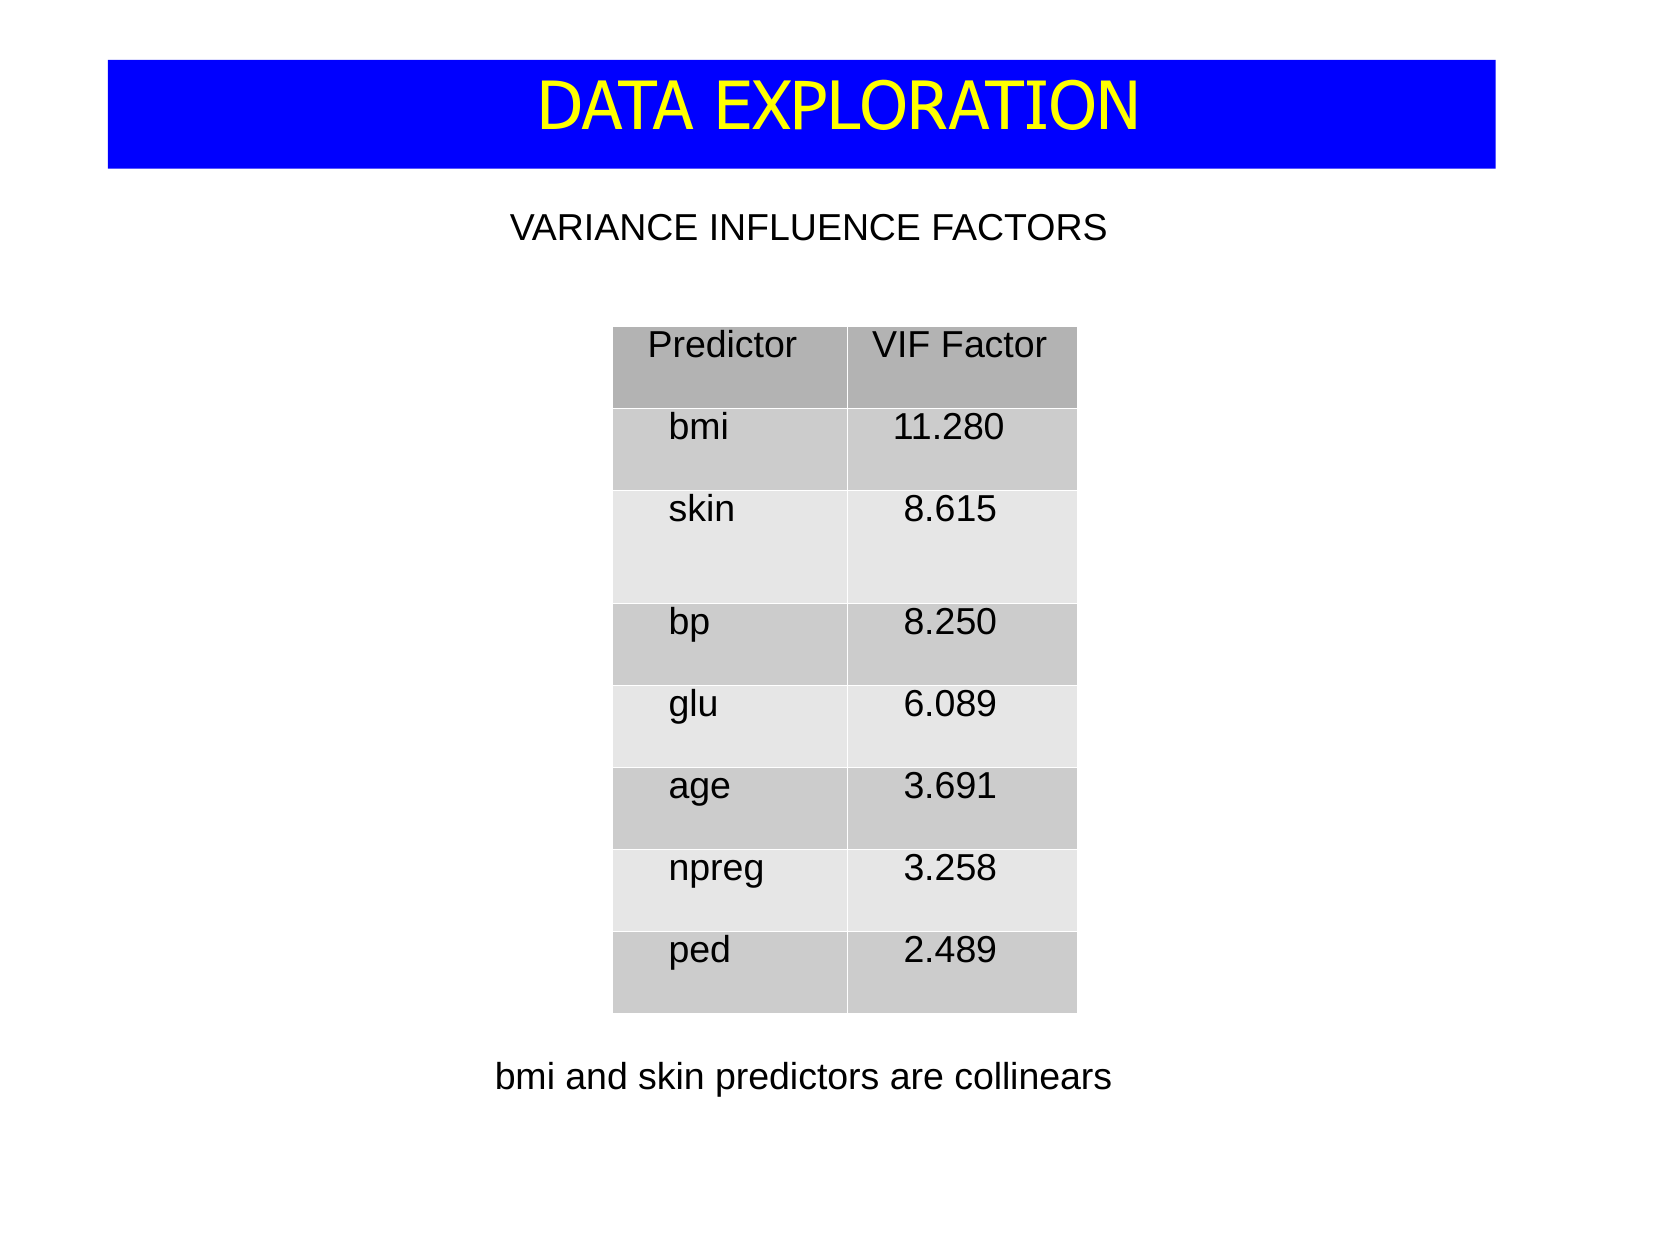

DATA EXPLORATION
VARIANCE INFLUENCE FACTORS
| Predictor | VIF Factor |
| --- | --- |
| bmi | 11.280 |
| skin | 8.615 |
| bp | 8.250 |
| glu | 6.089 |
| age | 3.691 |
| npreg | 3.258 |
| ped | 2.489 |
bmi and skin predictors are collinears